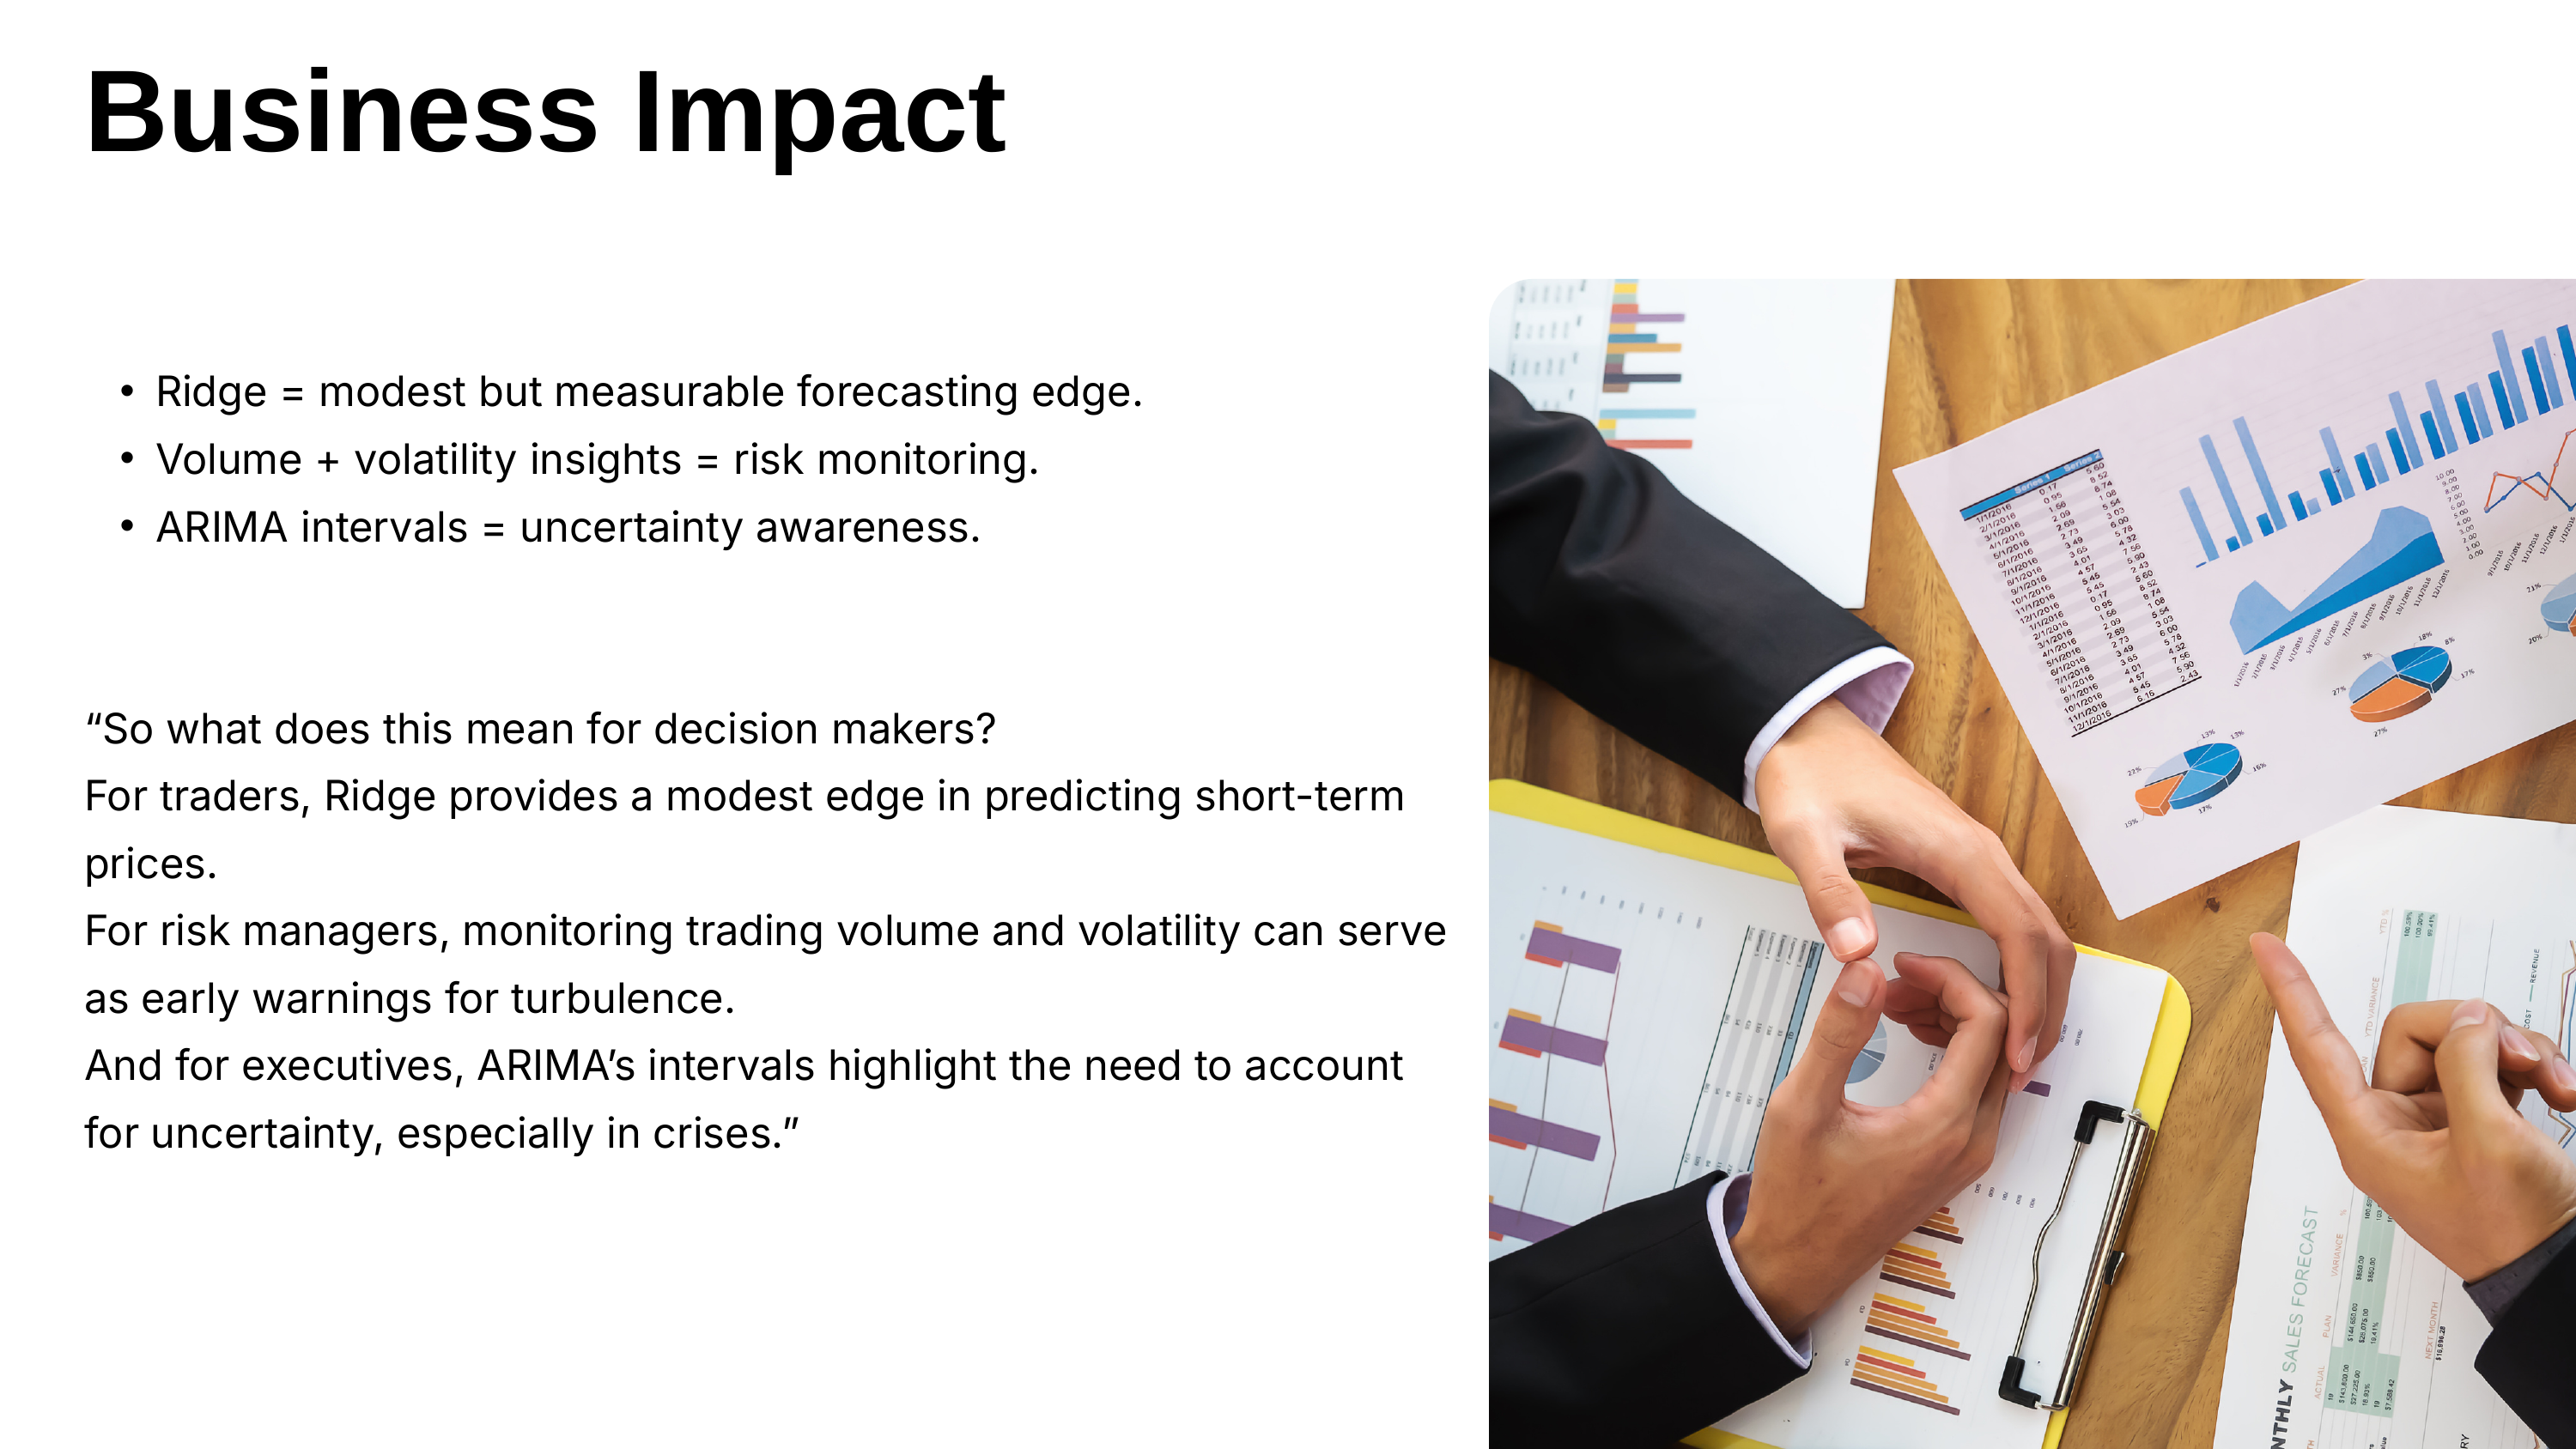

Business Impact

Ridge = modest but measurable forecasting edge.
Volume + volatility insights = risk monitoring.
ARIMA intervals = uncertainty awareness.

“So what does this mean for decision makers?
For traders, Ridge provides a modest edge in predicting short-term prices.
For risk managers, monitoring trading volume and volatility can serve as early warnings for turbulence.
And for executives, ARIMA’s intervals highlight the need to account for uncertainty, especially in crises.”